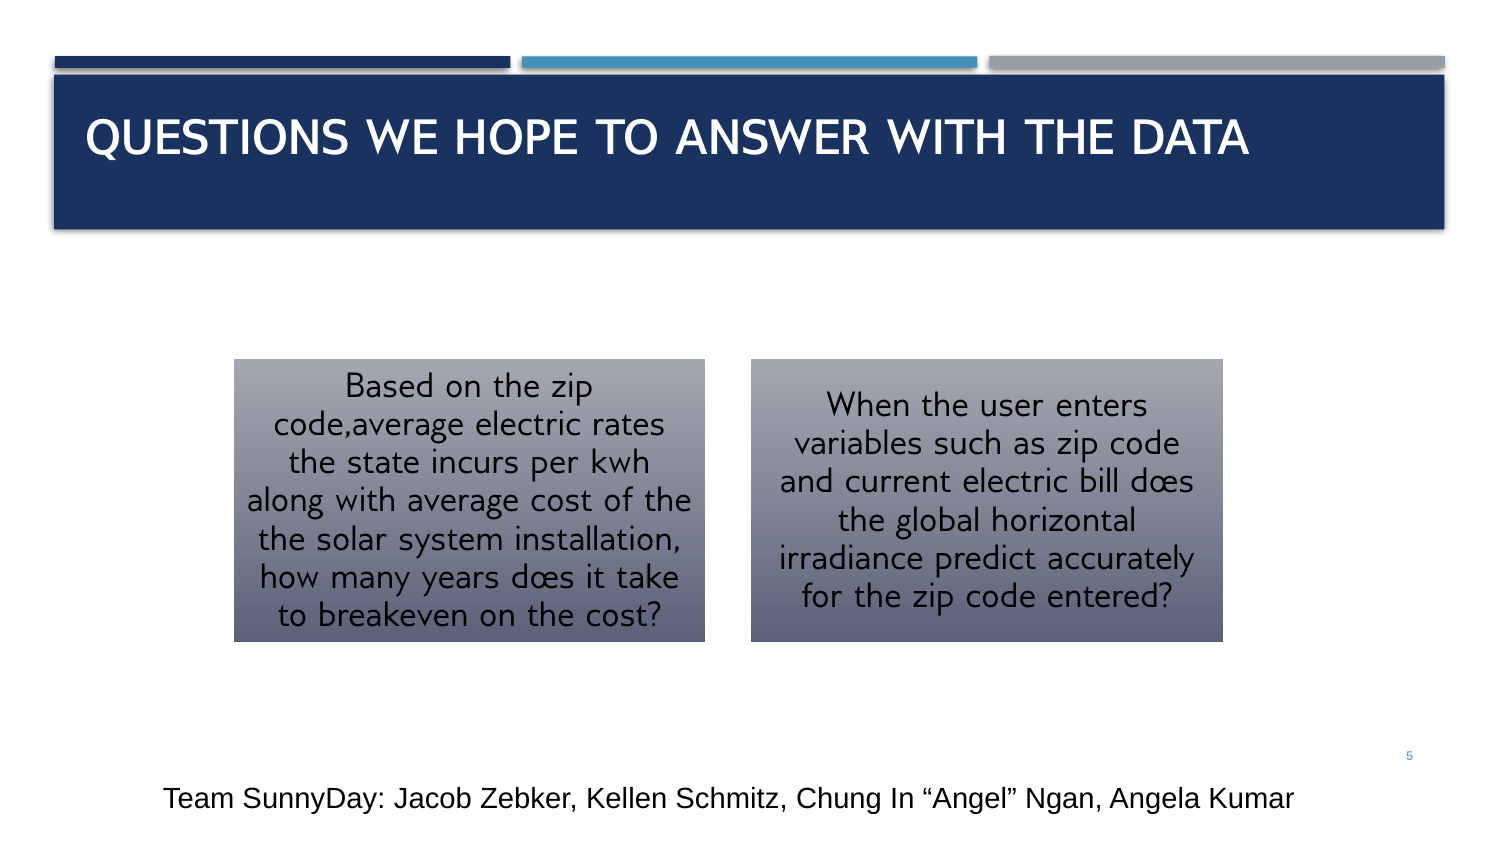

# Questions We Hope to Answer with the Data
Based on the zip code,average electric rates the state incurs per kwh along with average cost of the the solar system installation, how many years does it take to breakeven on the cost?
When the user enters variables such as zip code and current electric bill does the global horizontal irradiance predict accurately for the zip code entered?
5
Team SunnyDay: Jacob Zebker, Kellen Schmitz, Chung In “Angel” Ngan, Angela Kumar